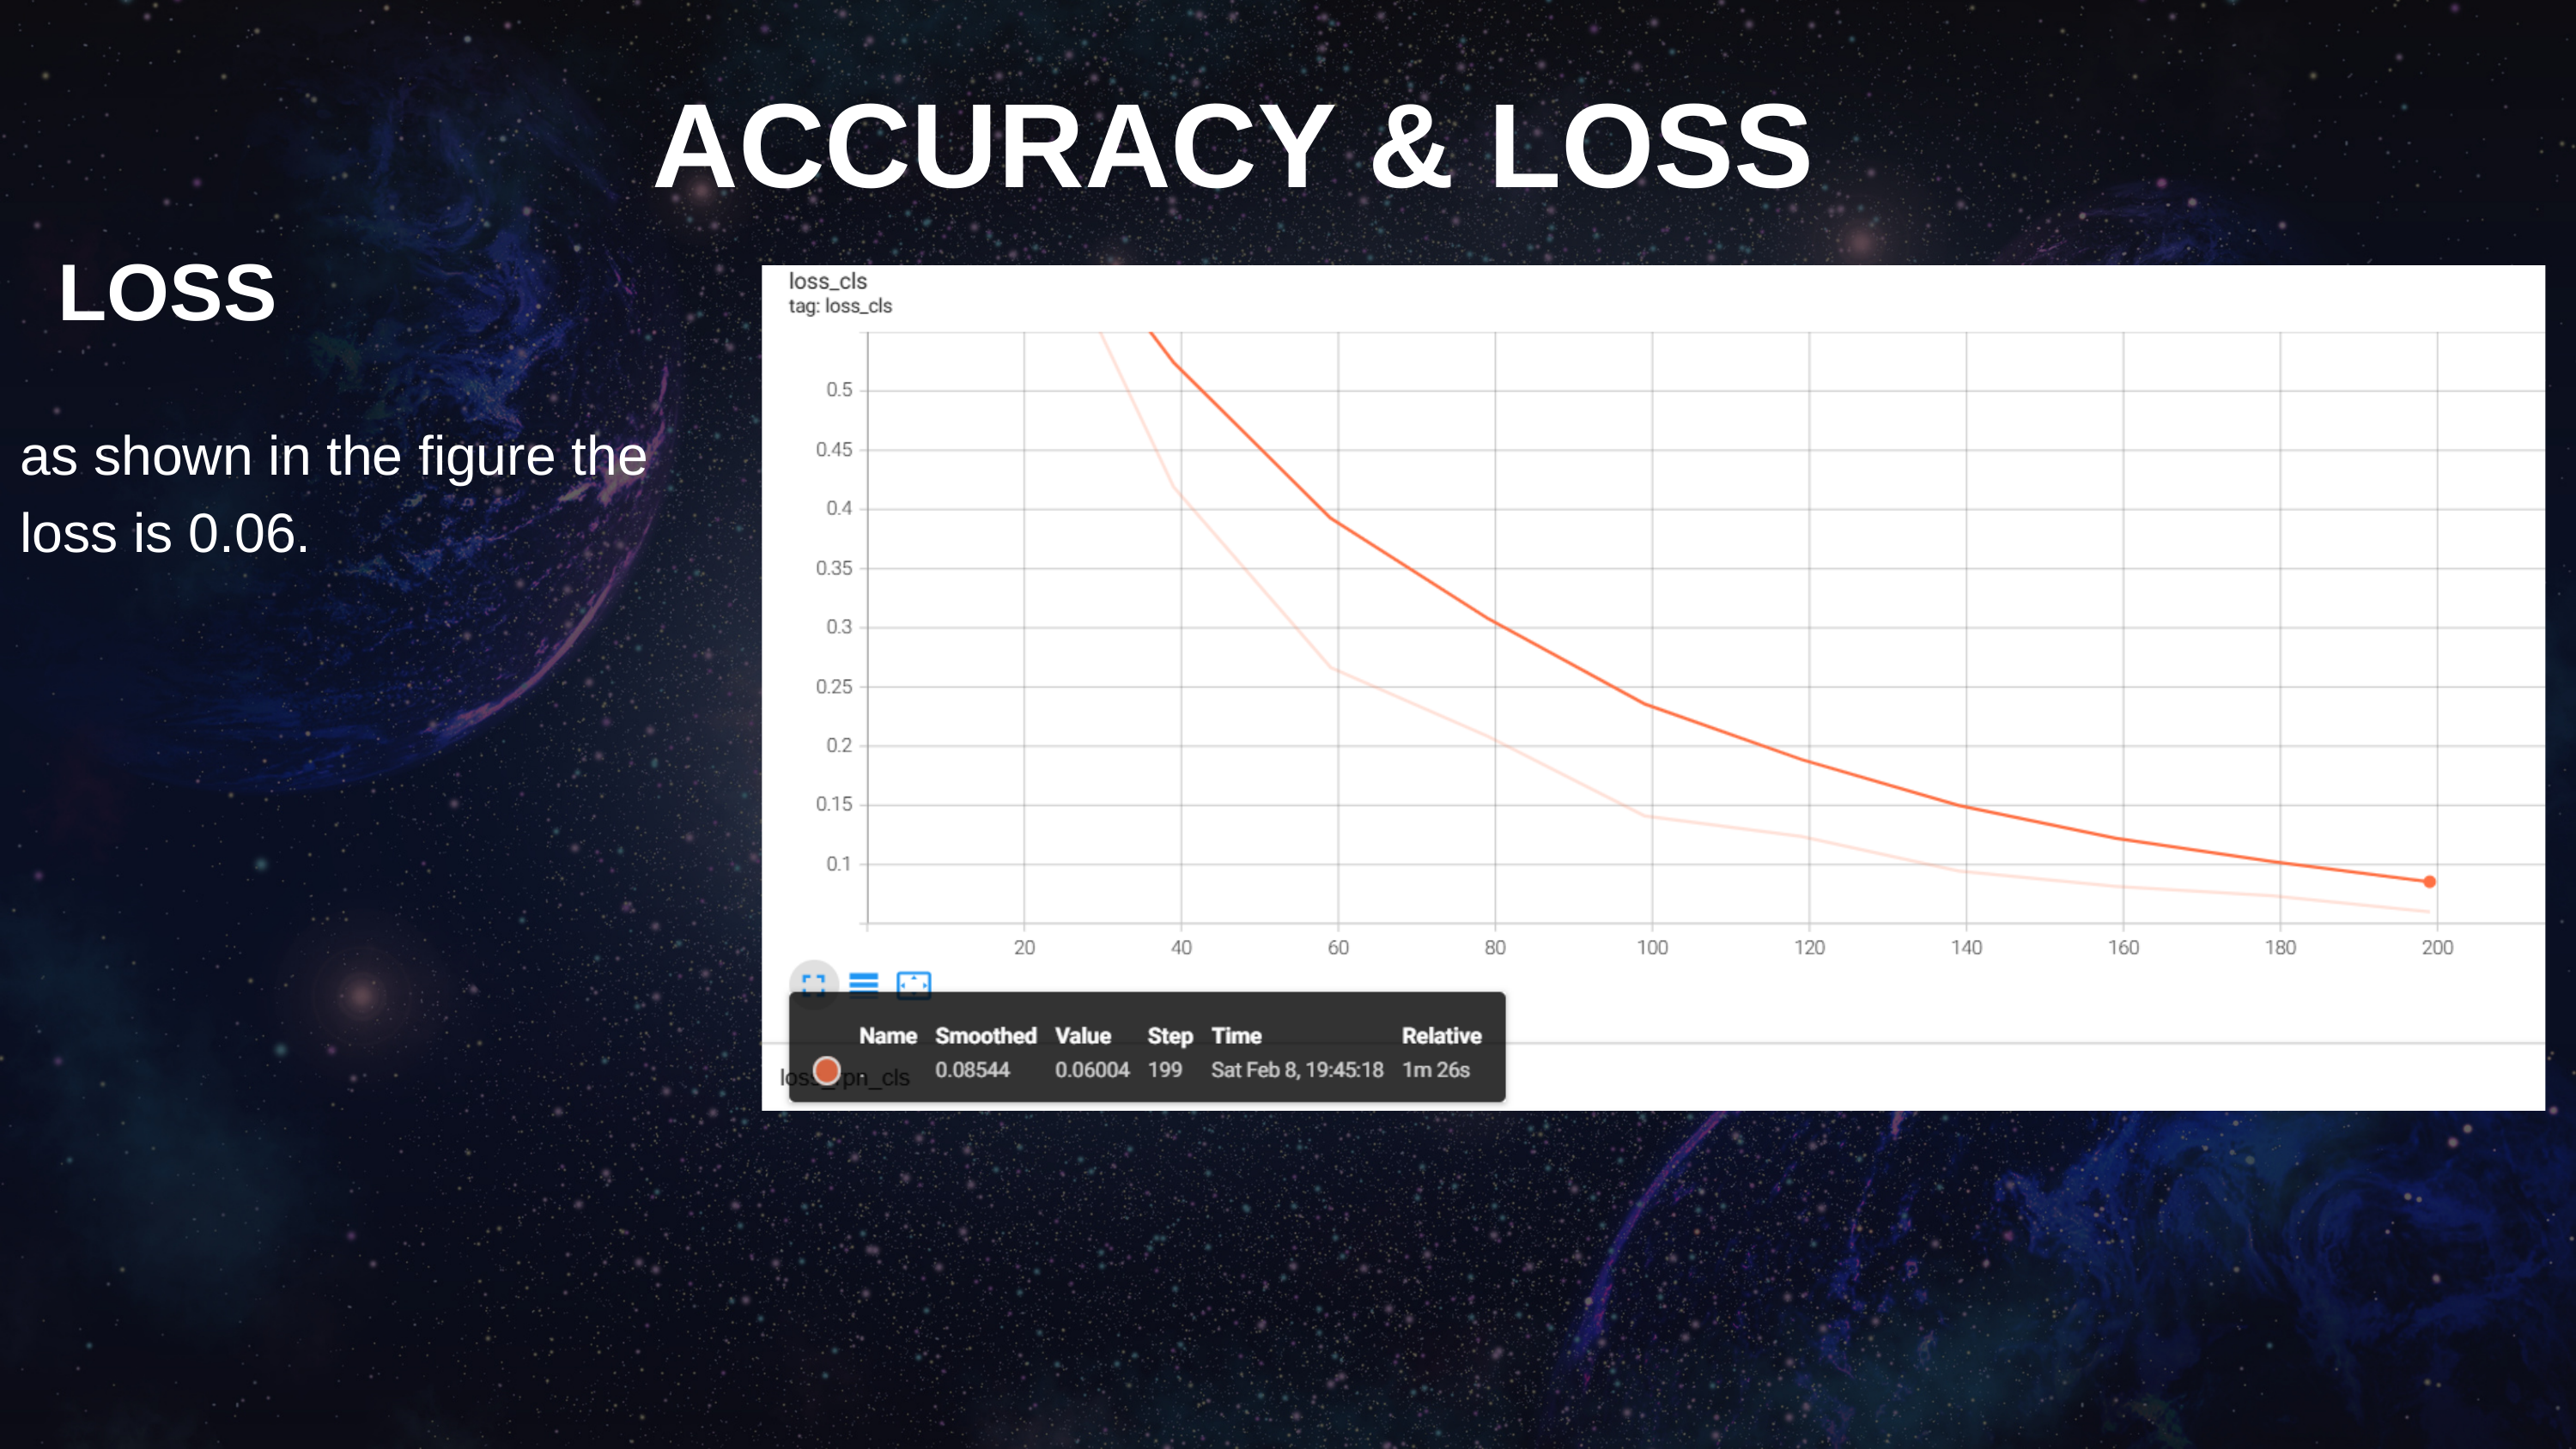

ACCURACY & LOSS
LOSS

as shown in the figure the loss is 0.06.